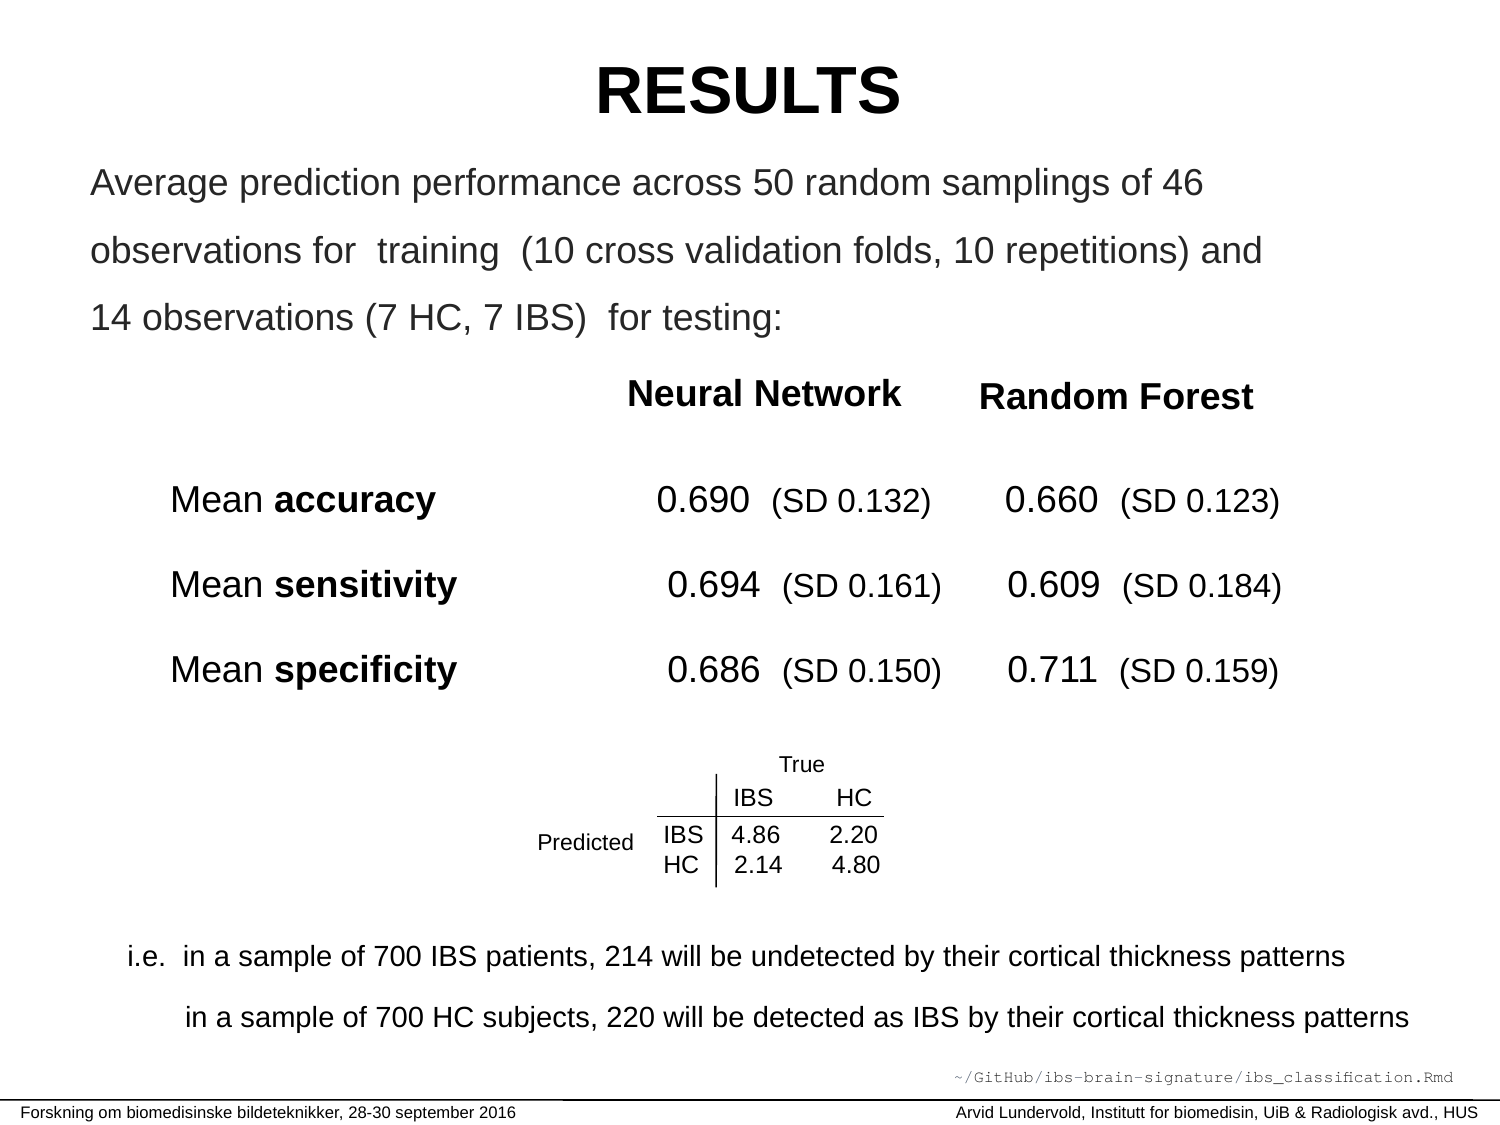

RESULTS
Average prediction performance across 50 random samplings of 46 observations for  training  (10 cross validation folds, 10 repetitions) and
14 observations (7 HC, 7 IBS)  for testing:
Neural Network
Random Forest
Mean accuracy                     0.690  (SD 0.132)       0.660  (SD 0.123)

Mean sensitivity                    0.694  (SD 0.161)       0.609  (SD 0.184)

Mean specificity                    0.686  (SD 0.150)       0.711  (SD 0.159)
True
          IBS         HC

IBS    4.86       2.20
HC     2.14       4.80
 Predicted
i.e.  in a sample of 700 IBS patients, 214 will be undetected by their cortical thickness patterns

       in a sample of 700 HC subjects, 220 will be detected as IBS by their cortical thickness patterns

~/GitHub/ibs-brain-signature/ibs_classification.Rmd